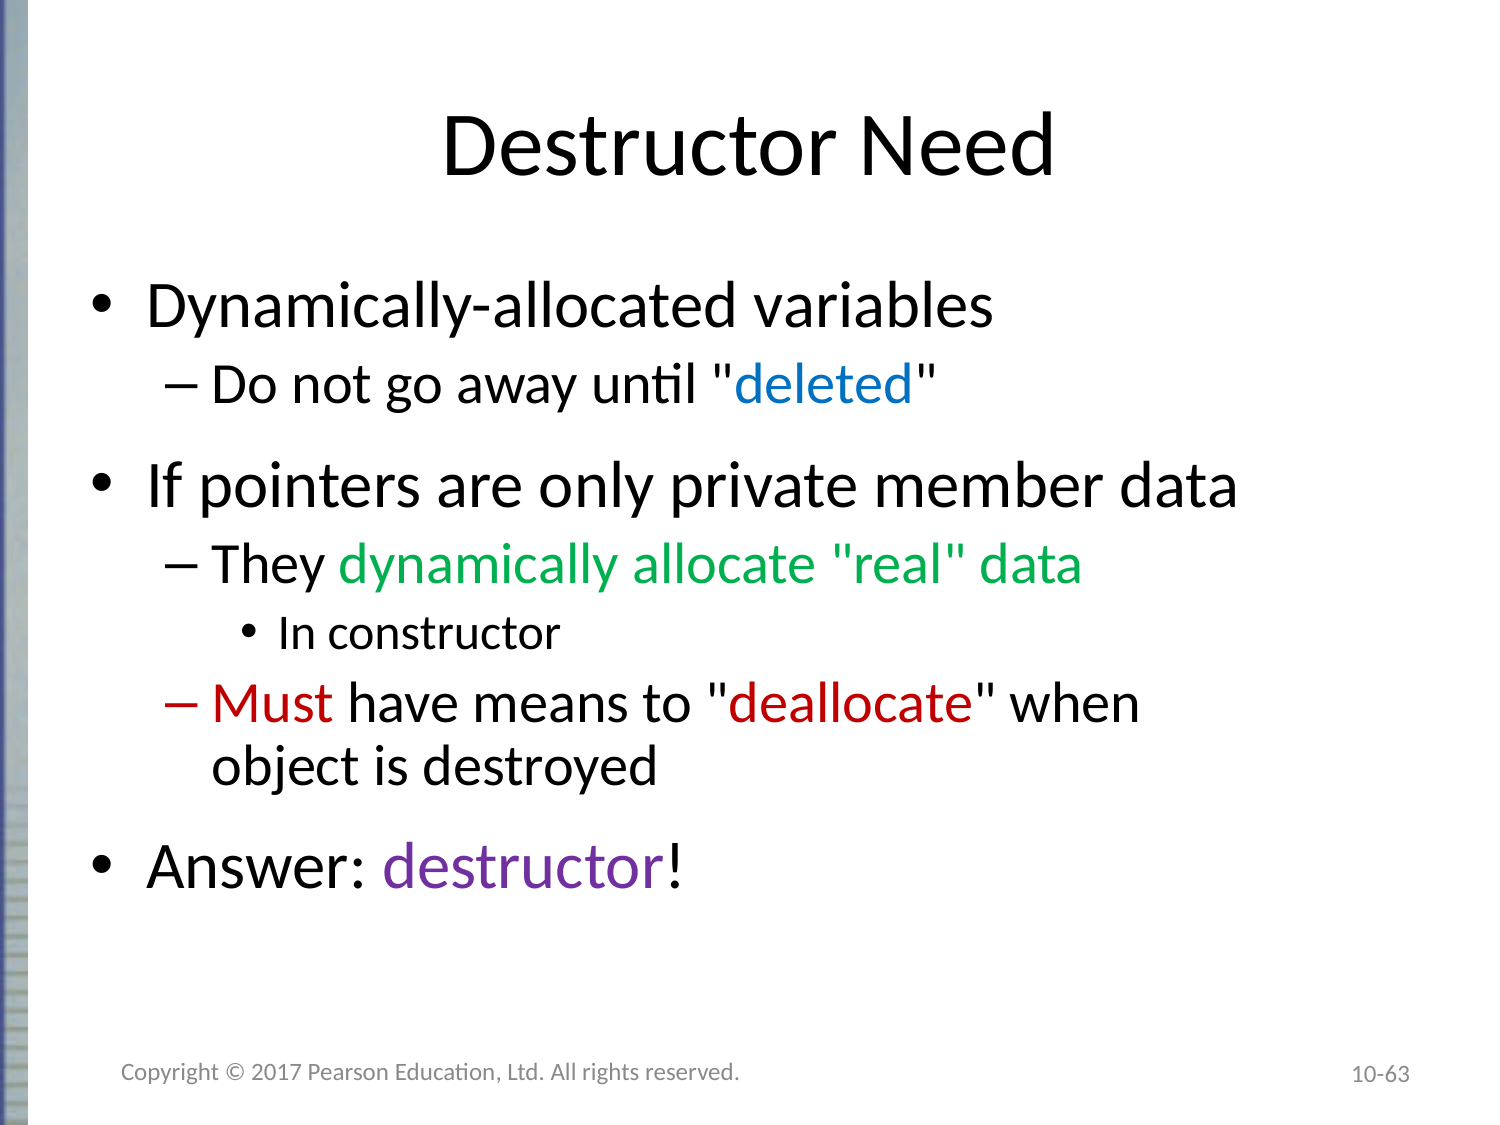

# Destructor Need
Dynamically-allocated variables
Do not go away until "deleted"
If pointers are only private member data
They dynamically allocate "real" data
In constructor
Must have means to "deallocate" when
object is destroyed
Answer: destructor!
Copyright © 2017 Pearson Education, Ltd. All rights reserved.
10-63